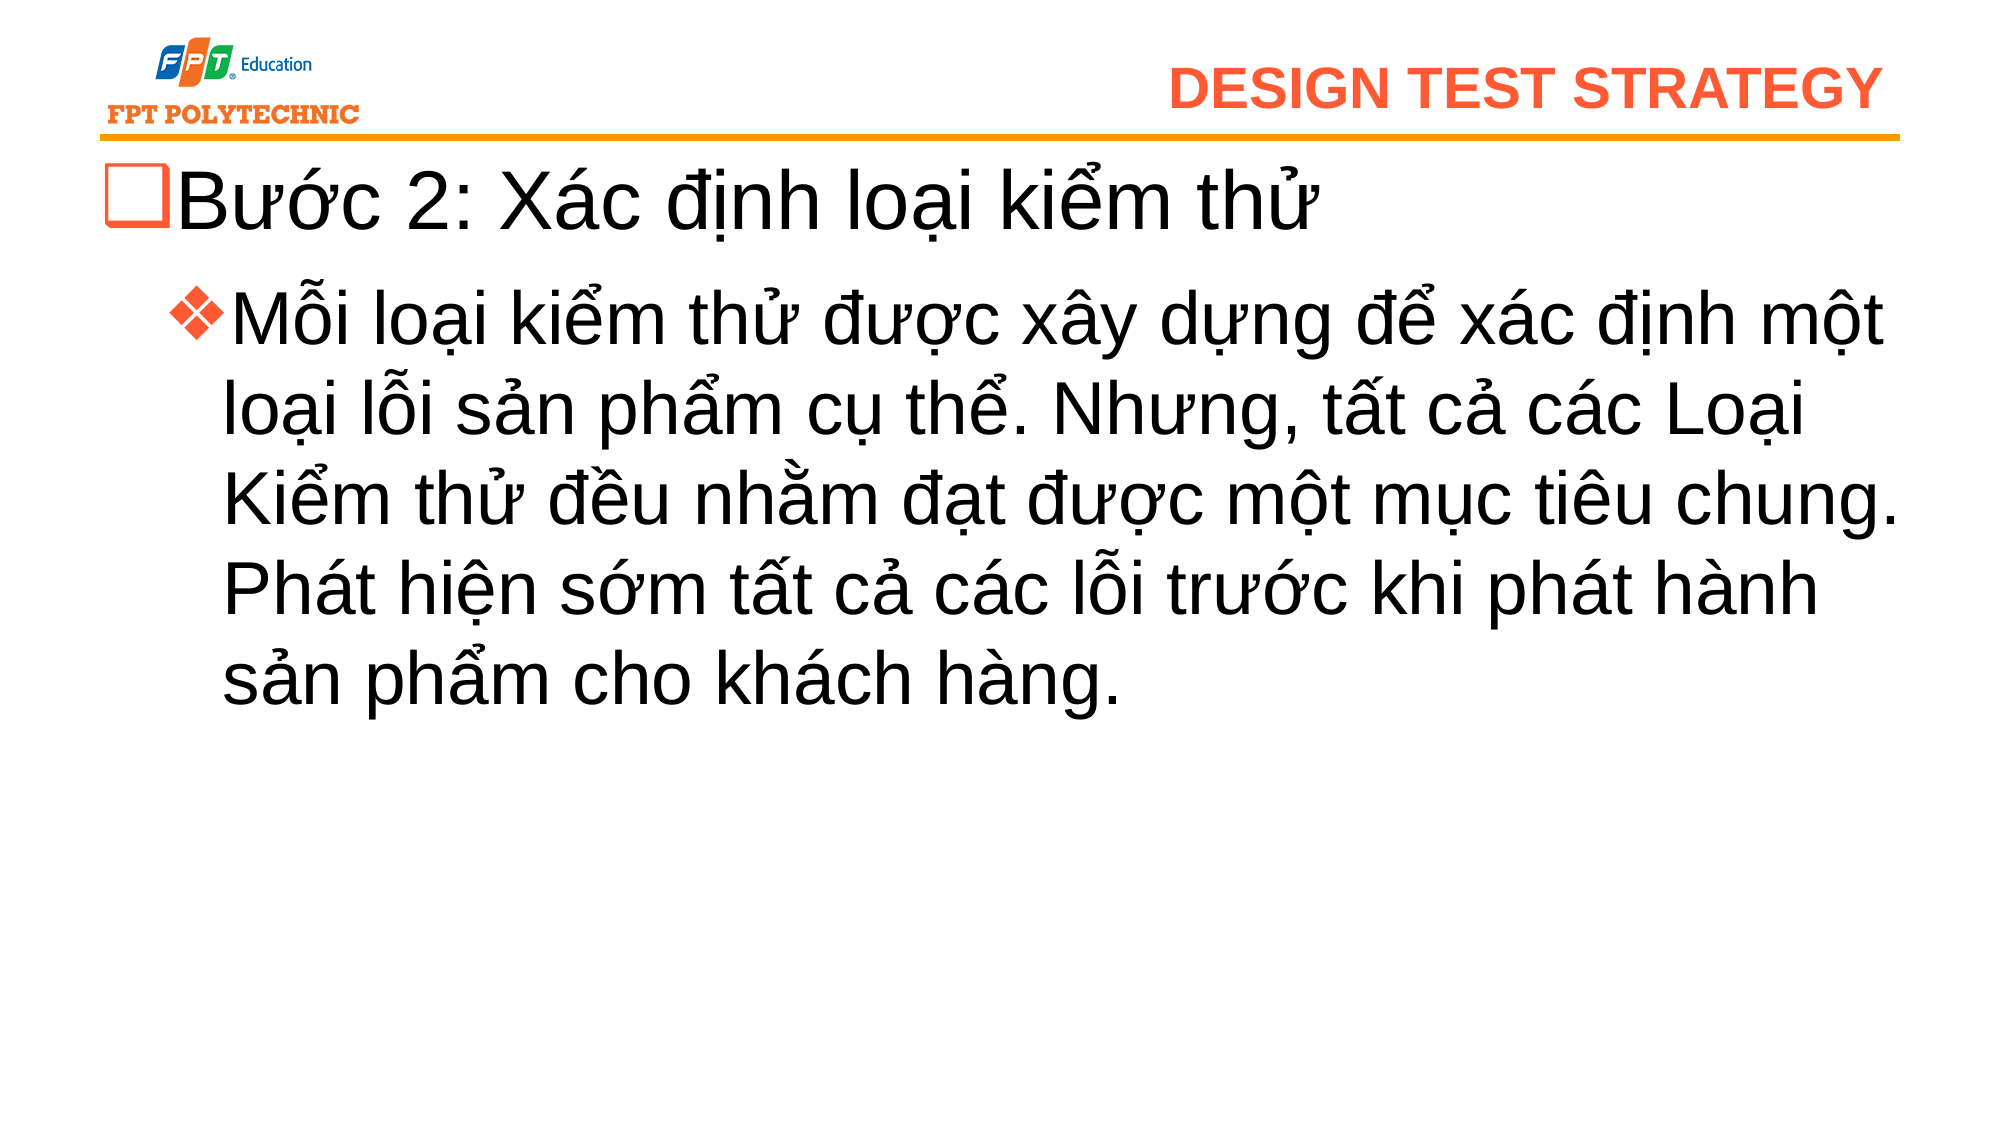

# design test strategy
Bước 2: Xác định loại kiểm thử
Mỗi loại kiểm thử được xây dựng để xác định một loại lỗi sản phẩm cụ thể. Nhưng, tất cả các Loại Kiểm thử đều nhằm đạt được một mục tiêu chung. Phát hiện sớm tất cả các lỗi trước khi phát hành sản phẩm cho khách hàng.